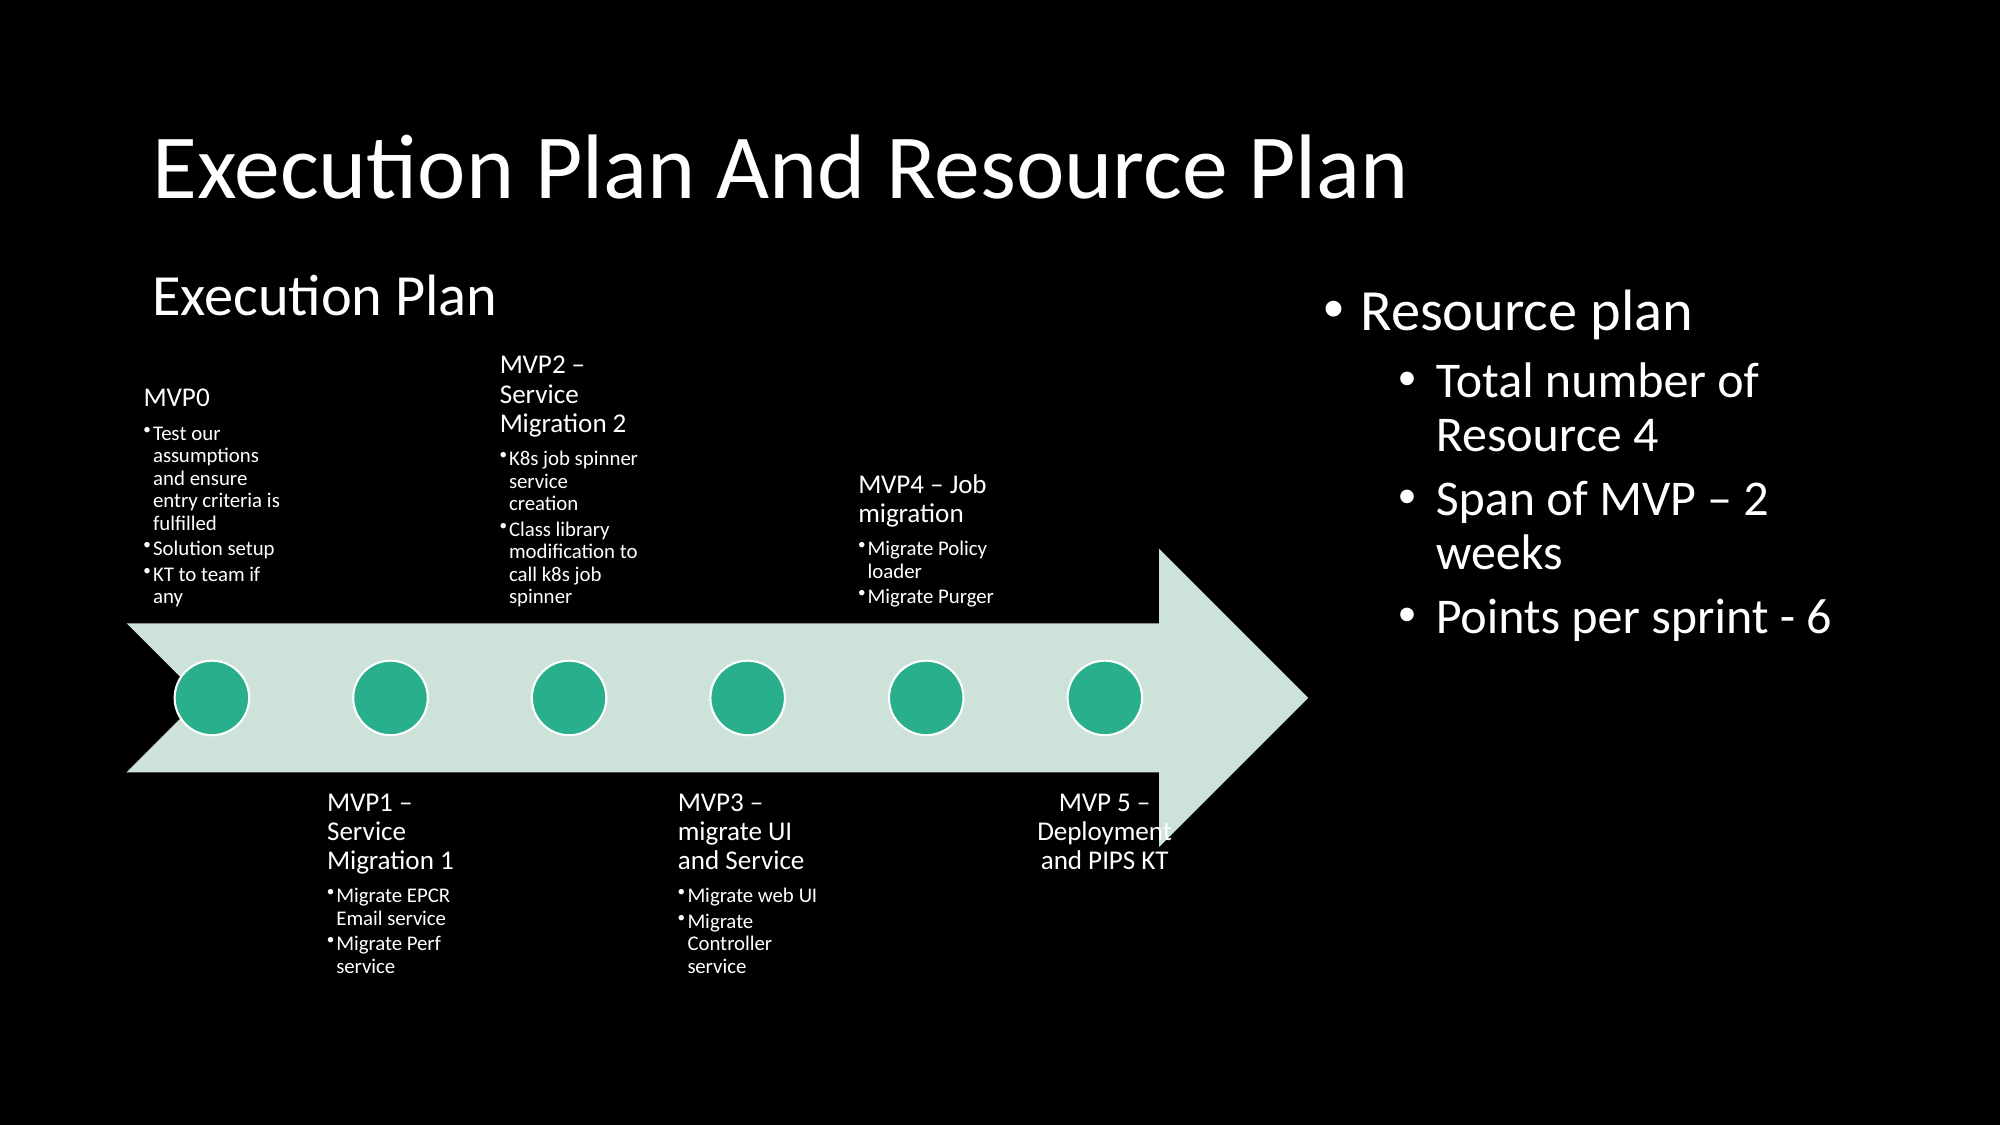

# Execution Plan And Resource Plan
Execution Plan
Resource plan
Total number of Resource 4
Span of MVP – 2 weeks
Points per sprint - 6
MVP0
Test our assumptions and ensure entry criteria is fulfilled
Solution setup
KT to team if any
MVP1 – Service Migration 1
Migrate EPCR Email service
Migrate Perf service
MVP2 – Service Migration 2
K8s job spinner service creation
Class library modification to call k8s job spinner
MVP3 – migrate UI and Service
Migrate web UI
Migrate Controller service
MVP4 – Job migration
Migrate Policy loader
Migrate Purger
MVP 5 – Deployment and PIPS KT